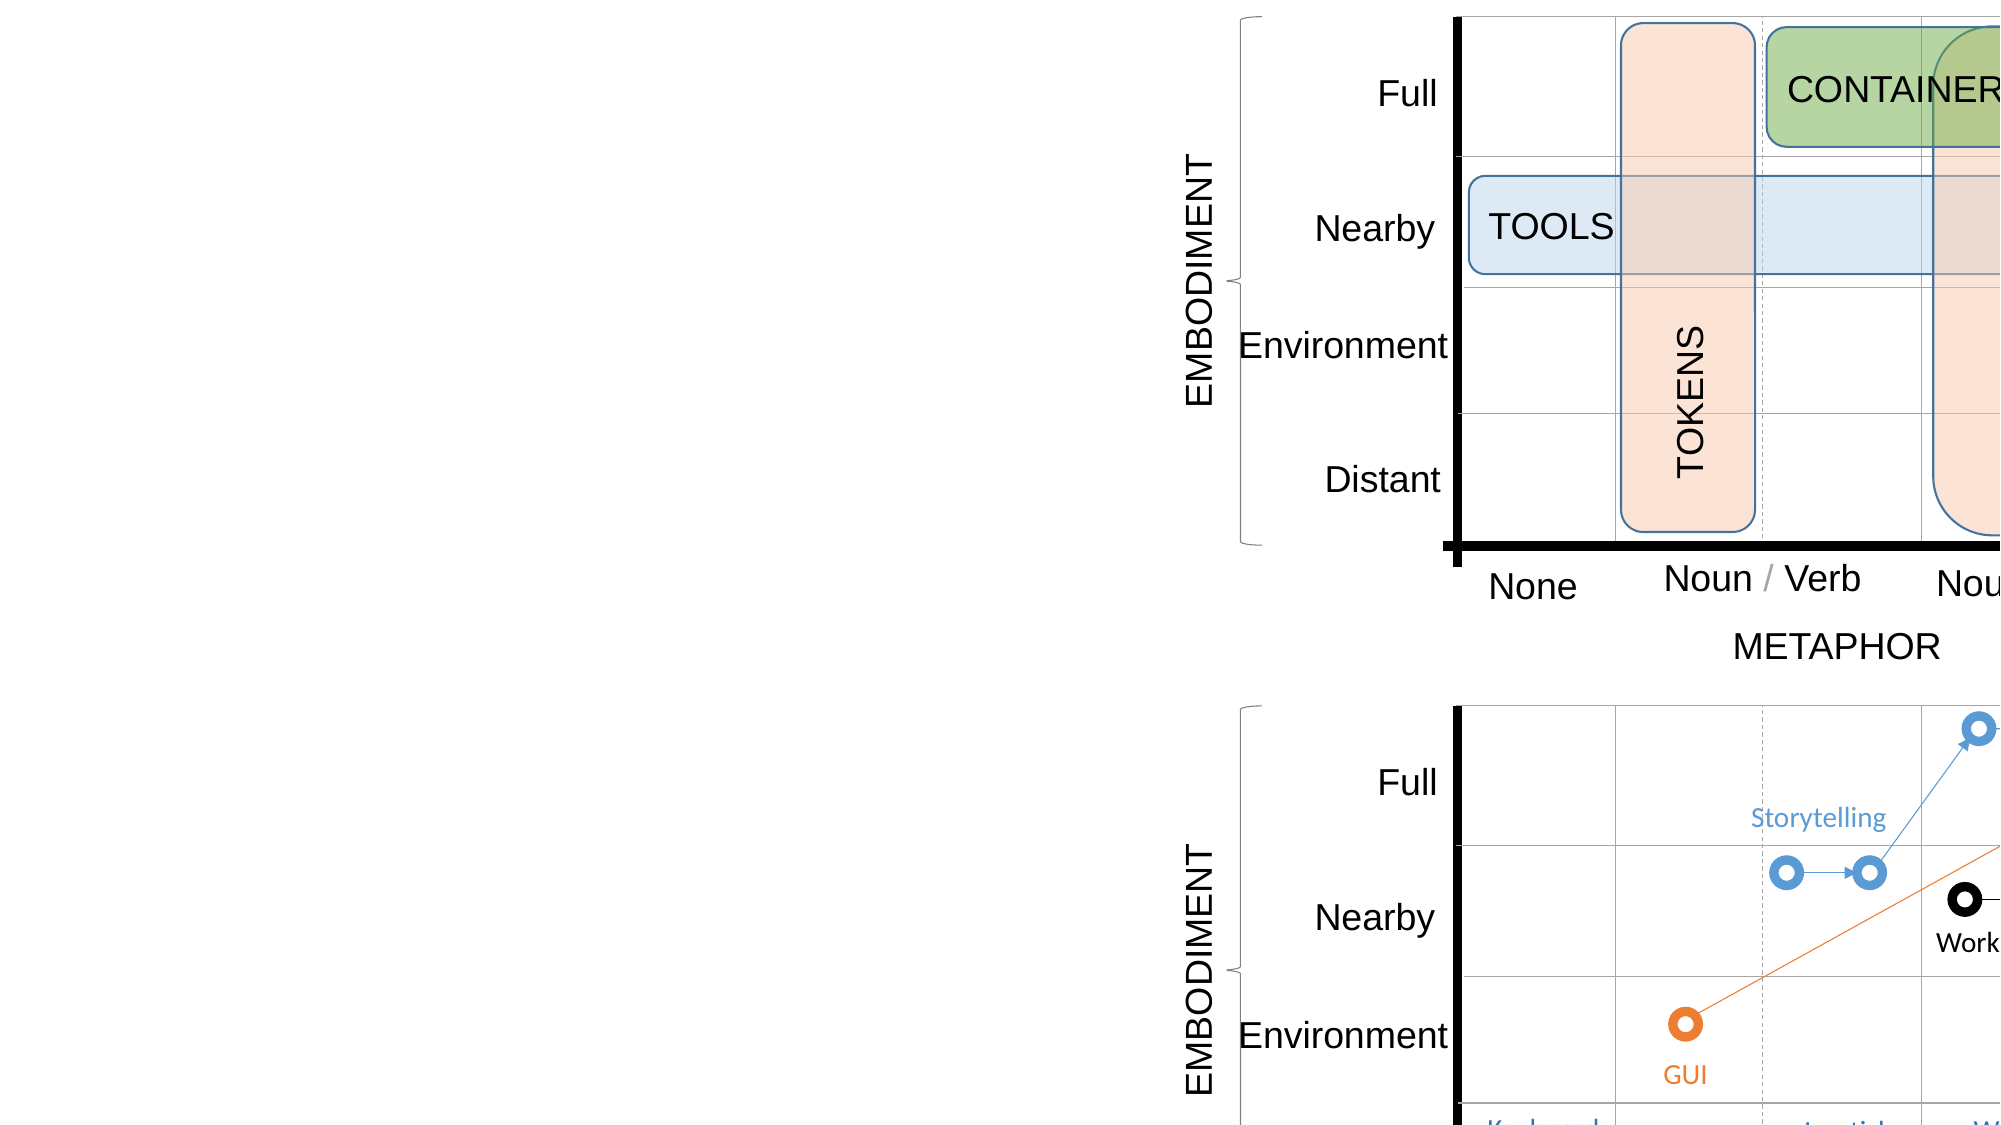

TOKENS

TOKENS
CONTAINERS
Full
TOOLS
Nearby
EMBODIMENT
Environment
Distant
Noun / Verb
Noun+Verb
None
Full
METAPHOR

DigitalDesk
Full

Storytelling

Nearby

Workbench
EMBODIMENT
Environment

GUI
Keyboard
Wheel
Controller
Joystick
Distant

Noun+Verb
None
Noun / Verb
Full
METAPHOR